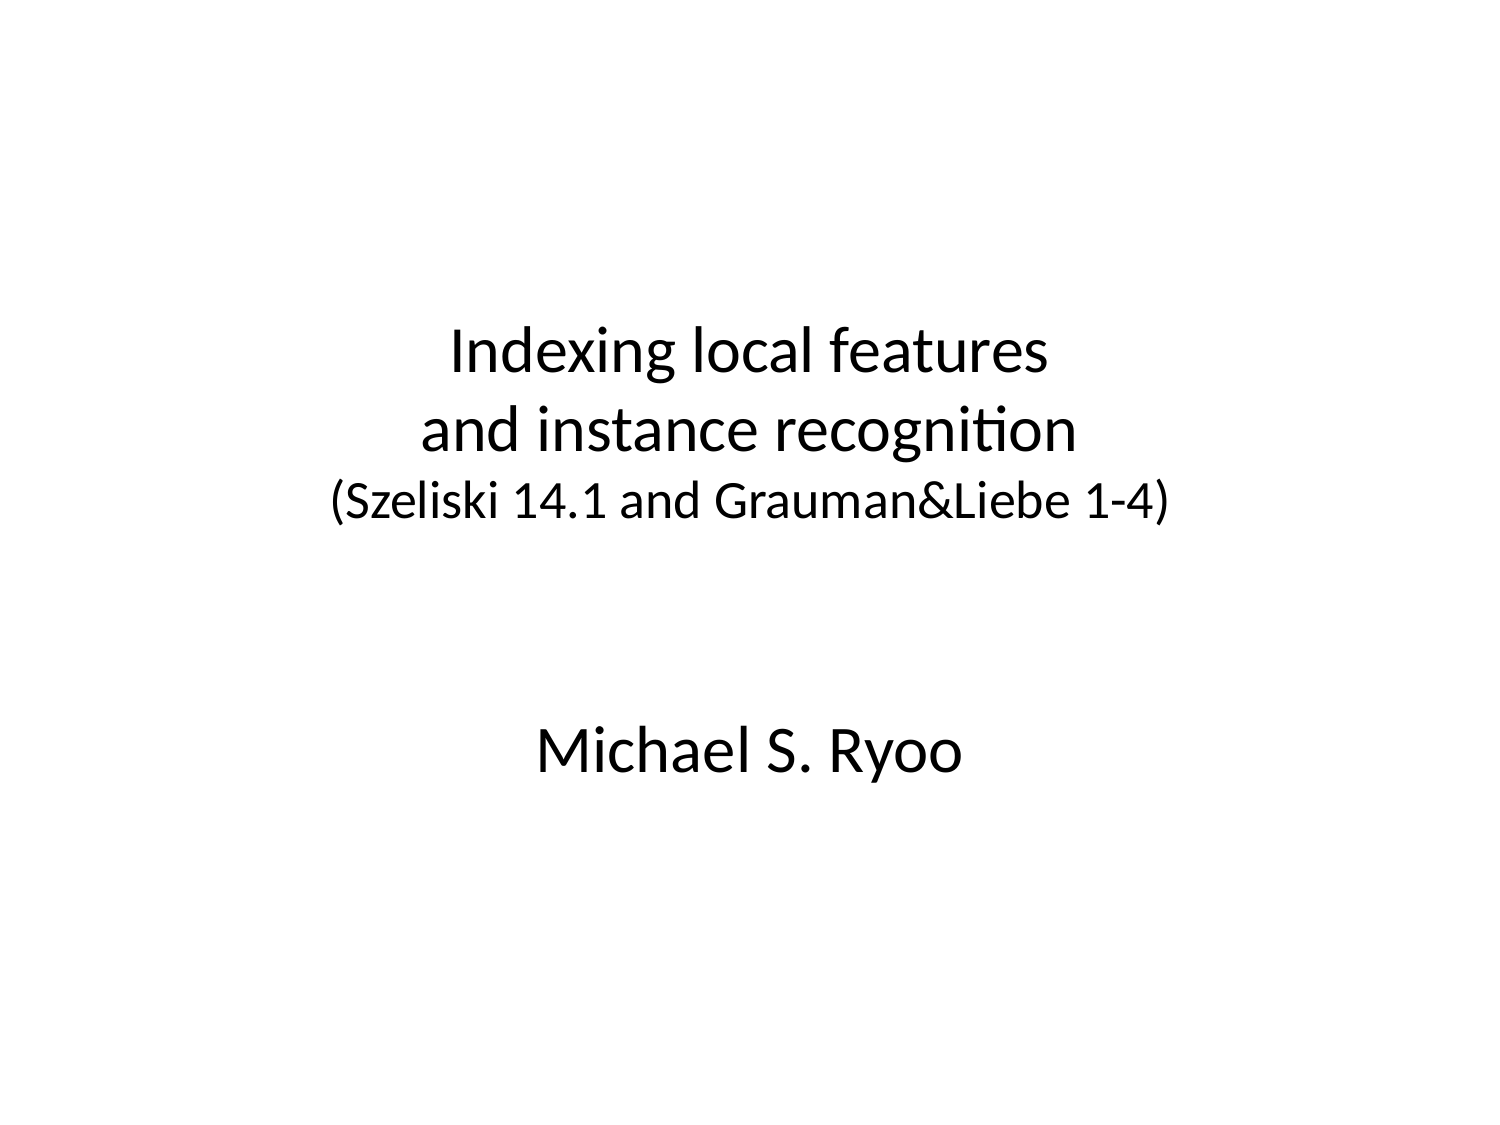

# Indexing local features and instance recognition (Szeliski 14.1 and Grauman&Liebe 1-4)

Michael S. Ryoo